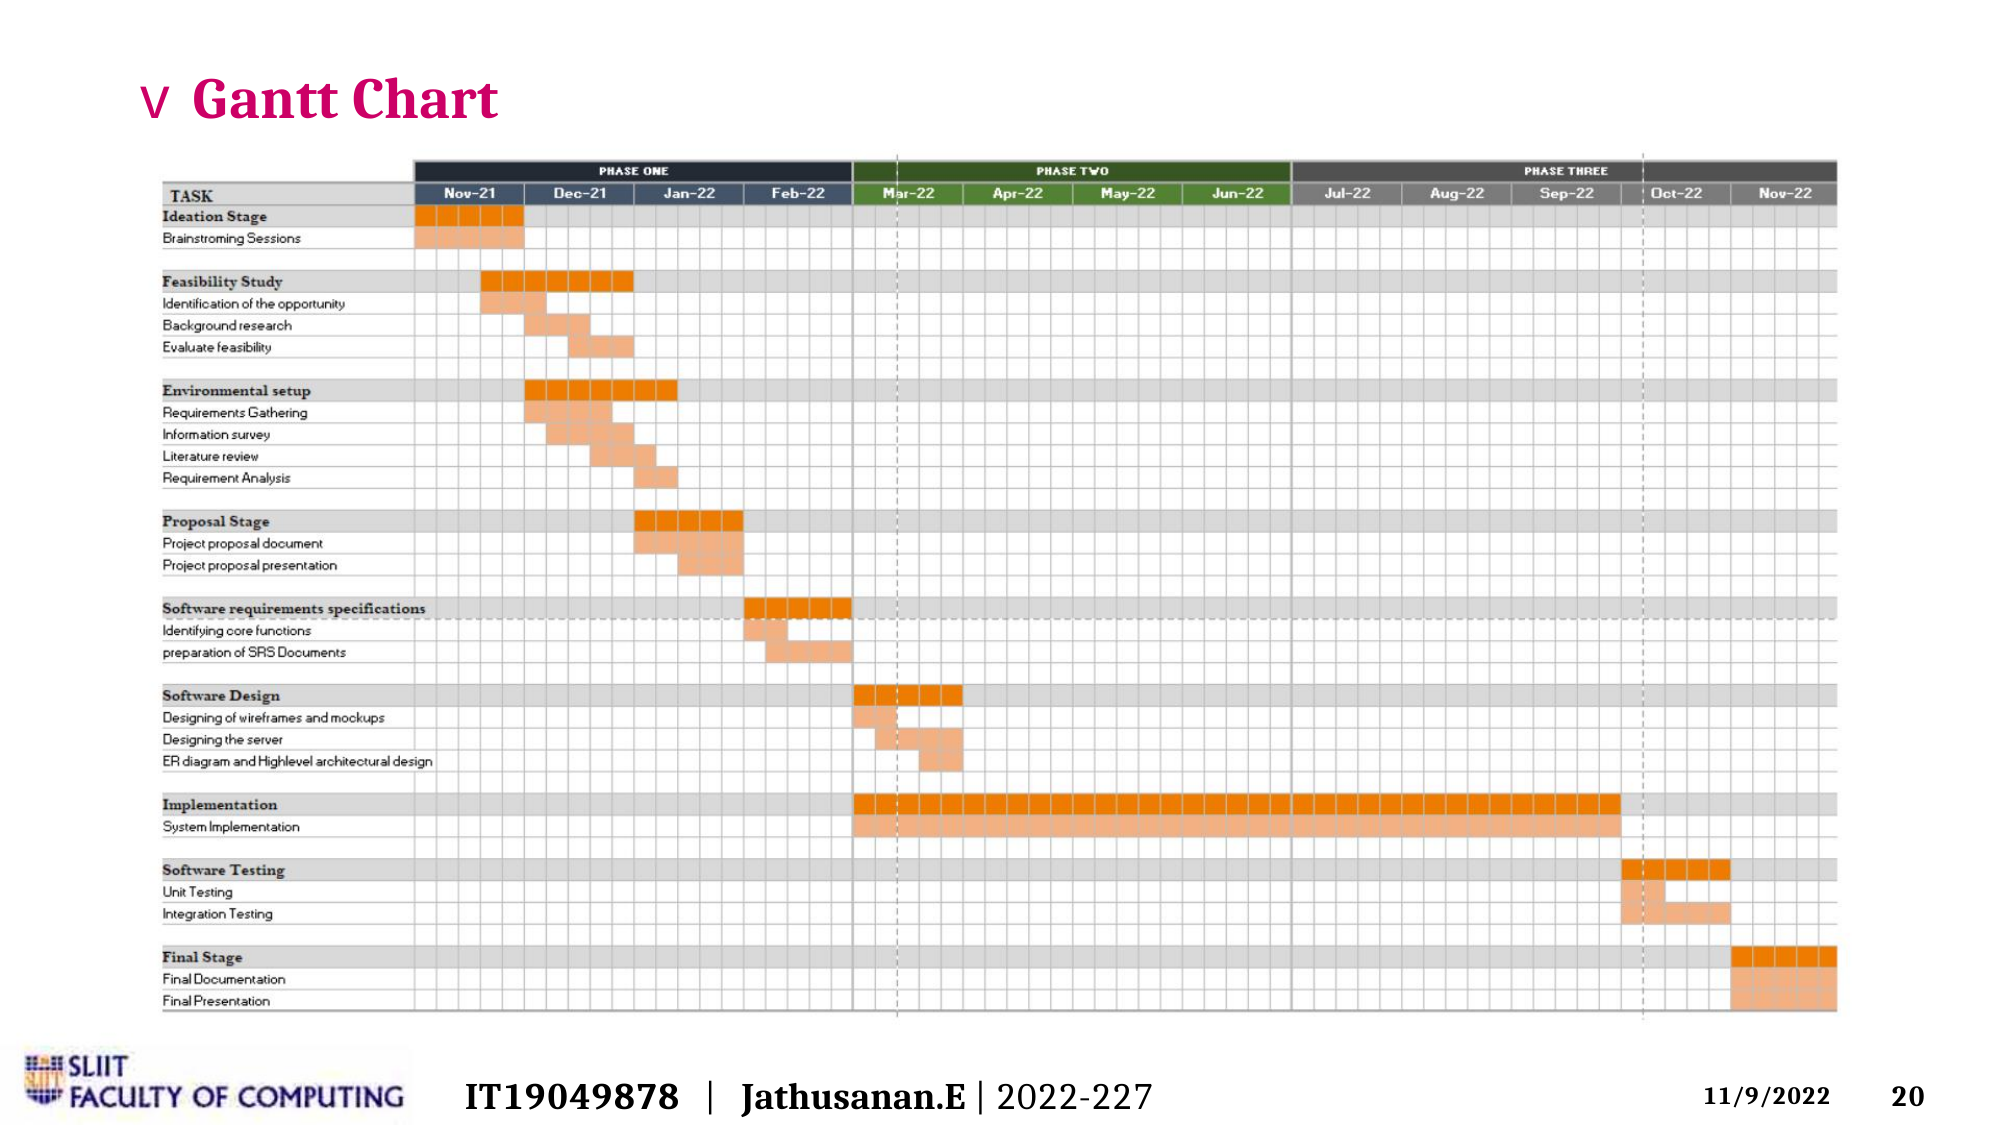

v Gantt Chart
IT19049878 | Jathusanan.E | 2022-227
20
11/9/2022